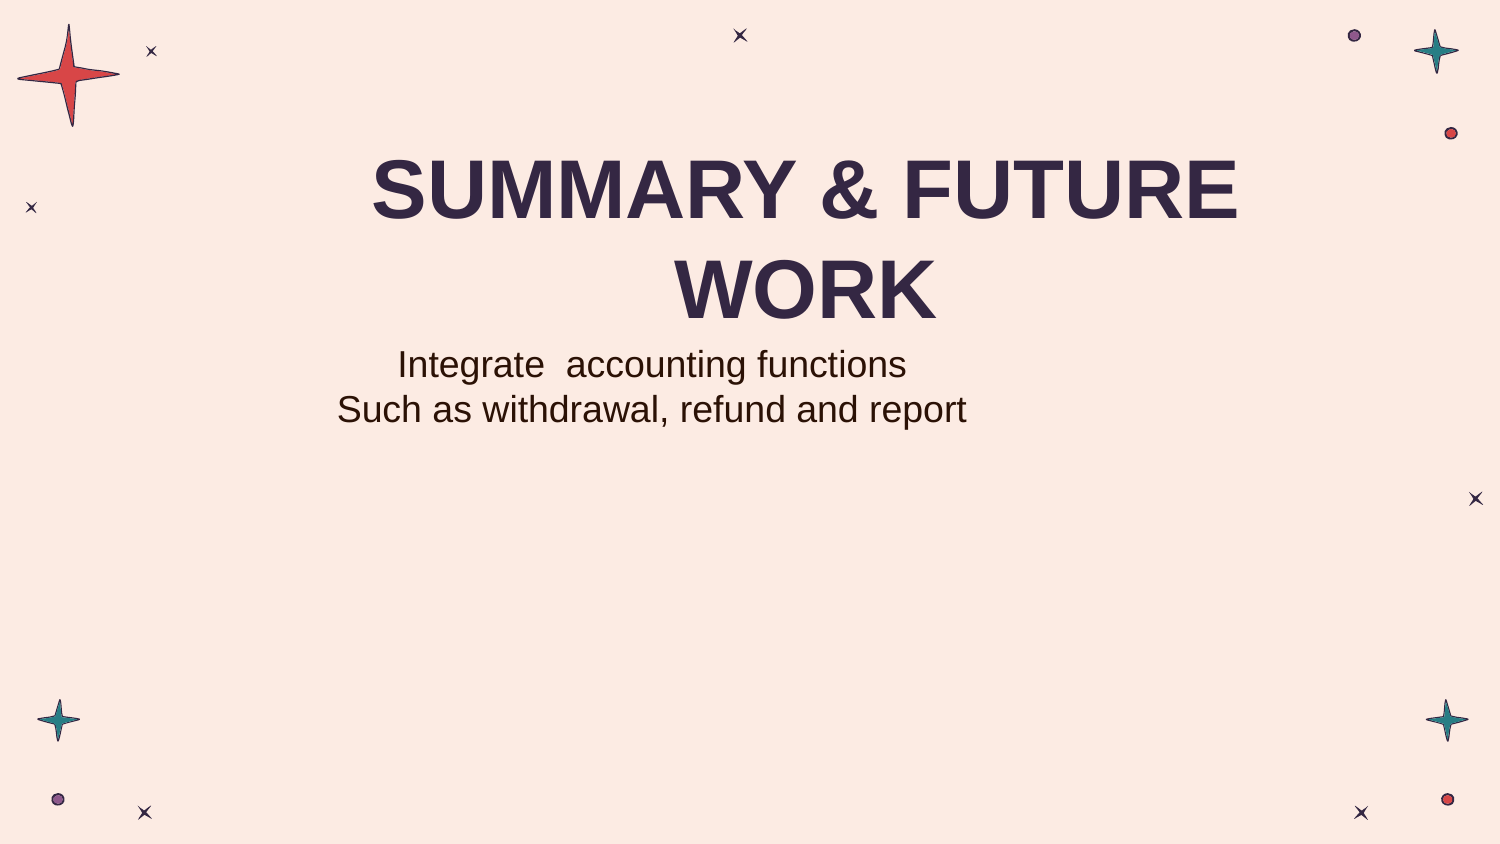

SUMMARY & FUTURE WORK
Integrate  accounting functions​
Such as withdrawal, refund and report